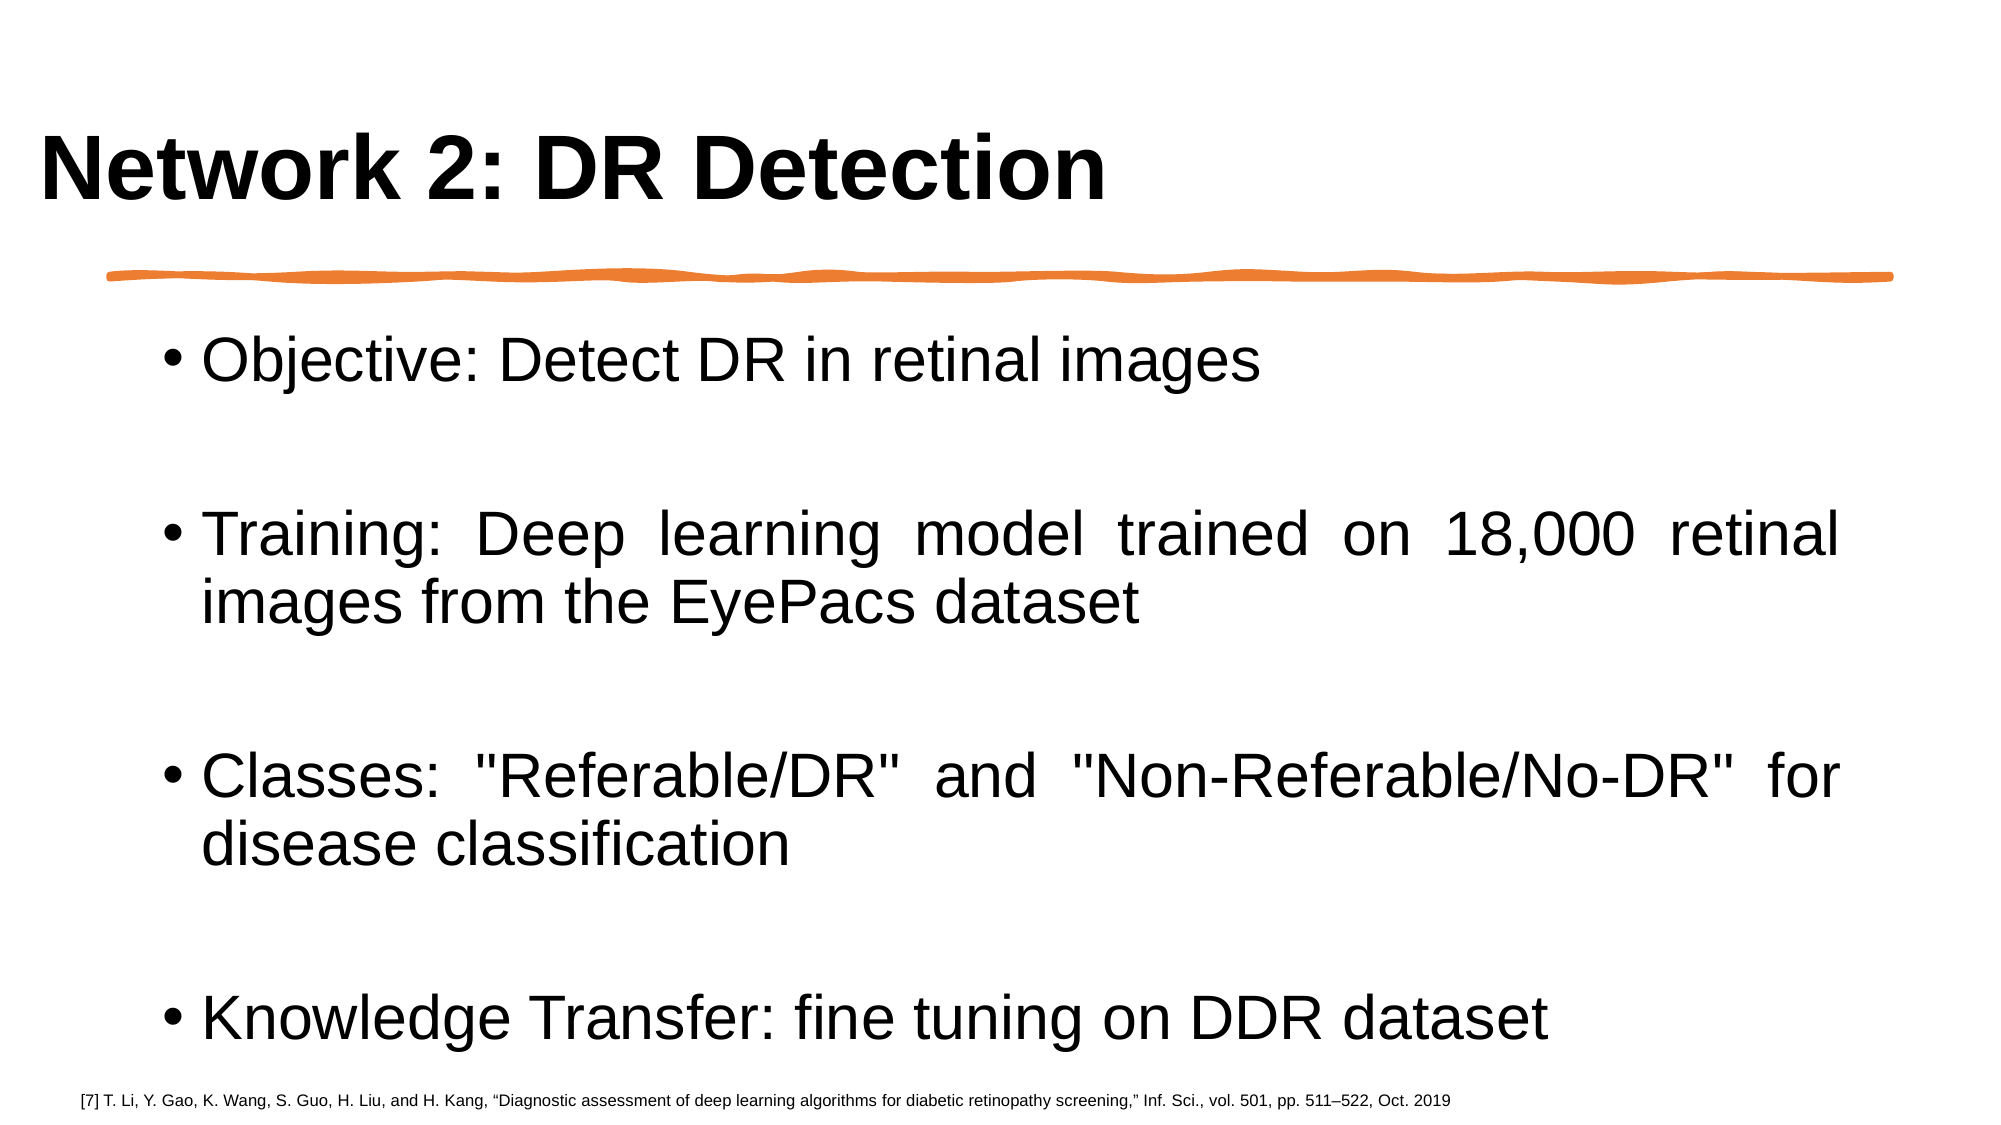

Network 2: DR Detection

Objective: Detect DR in retinal images

Training: Deep learning model trained on 18,000 retinal images from the EyePacs dataset

Classes: "Referable/DR" and "Non-Referable/No-DR" for disease classification

Knowledge Transfer: fine tuning on DDR dataset
[7] T. Li, Y. Gao, K. Wang, S. Guo, H. Liu, and H. Kang, “Diagnostic assessment of deep learning algorithms for diabetic retinopathy screening,” Inf. Sci., vol. 501, pp. 511–522, Oct. 2019